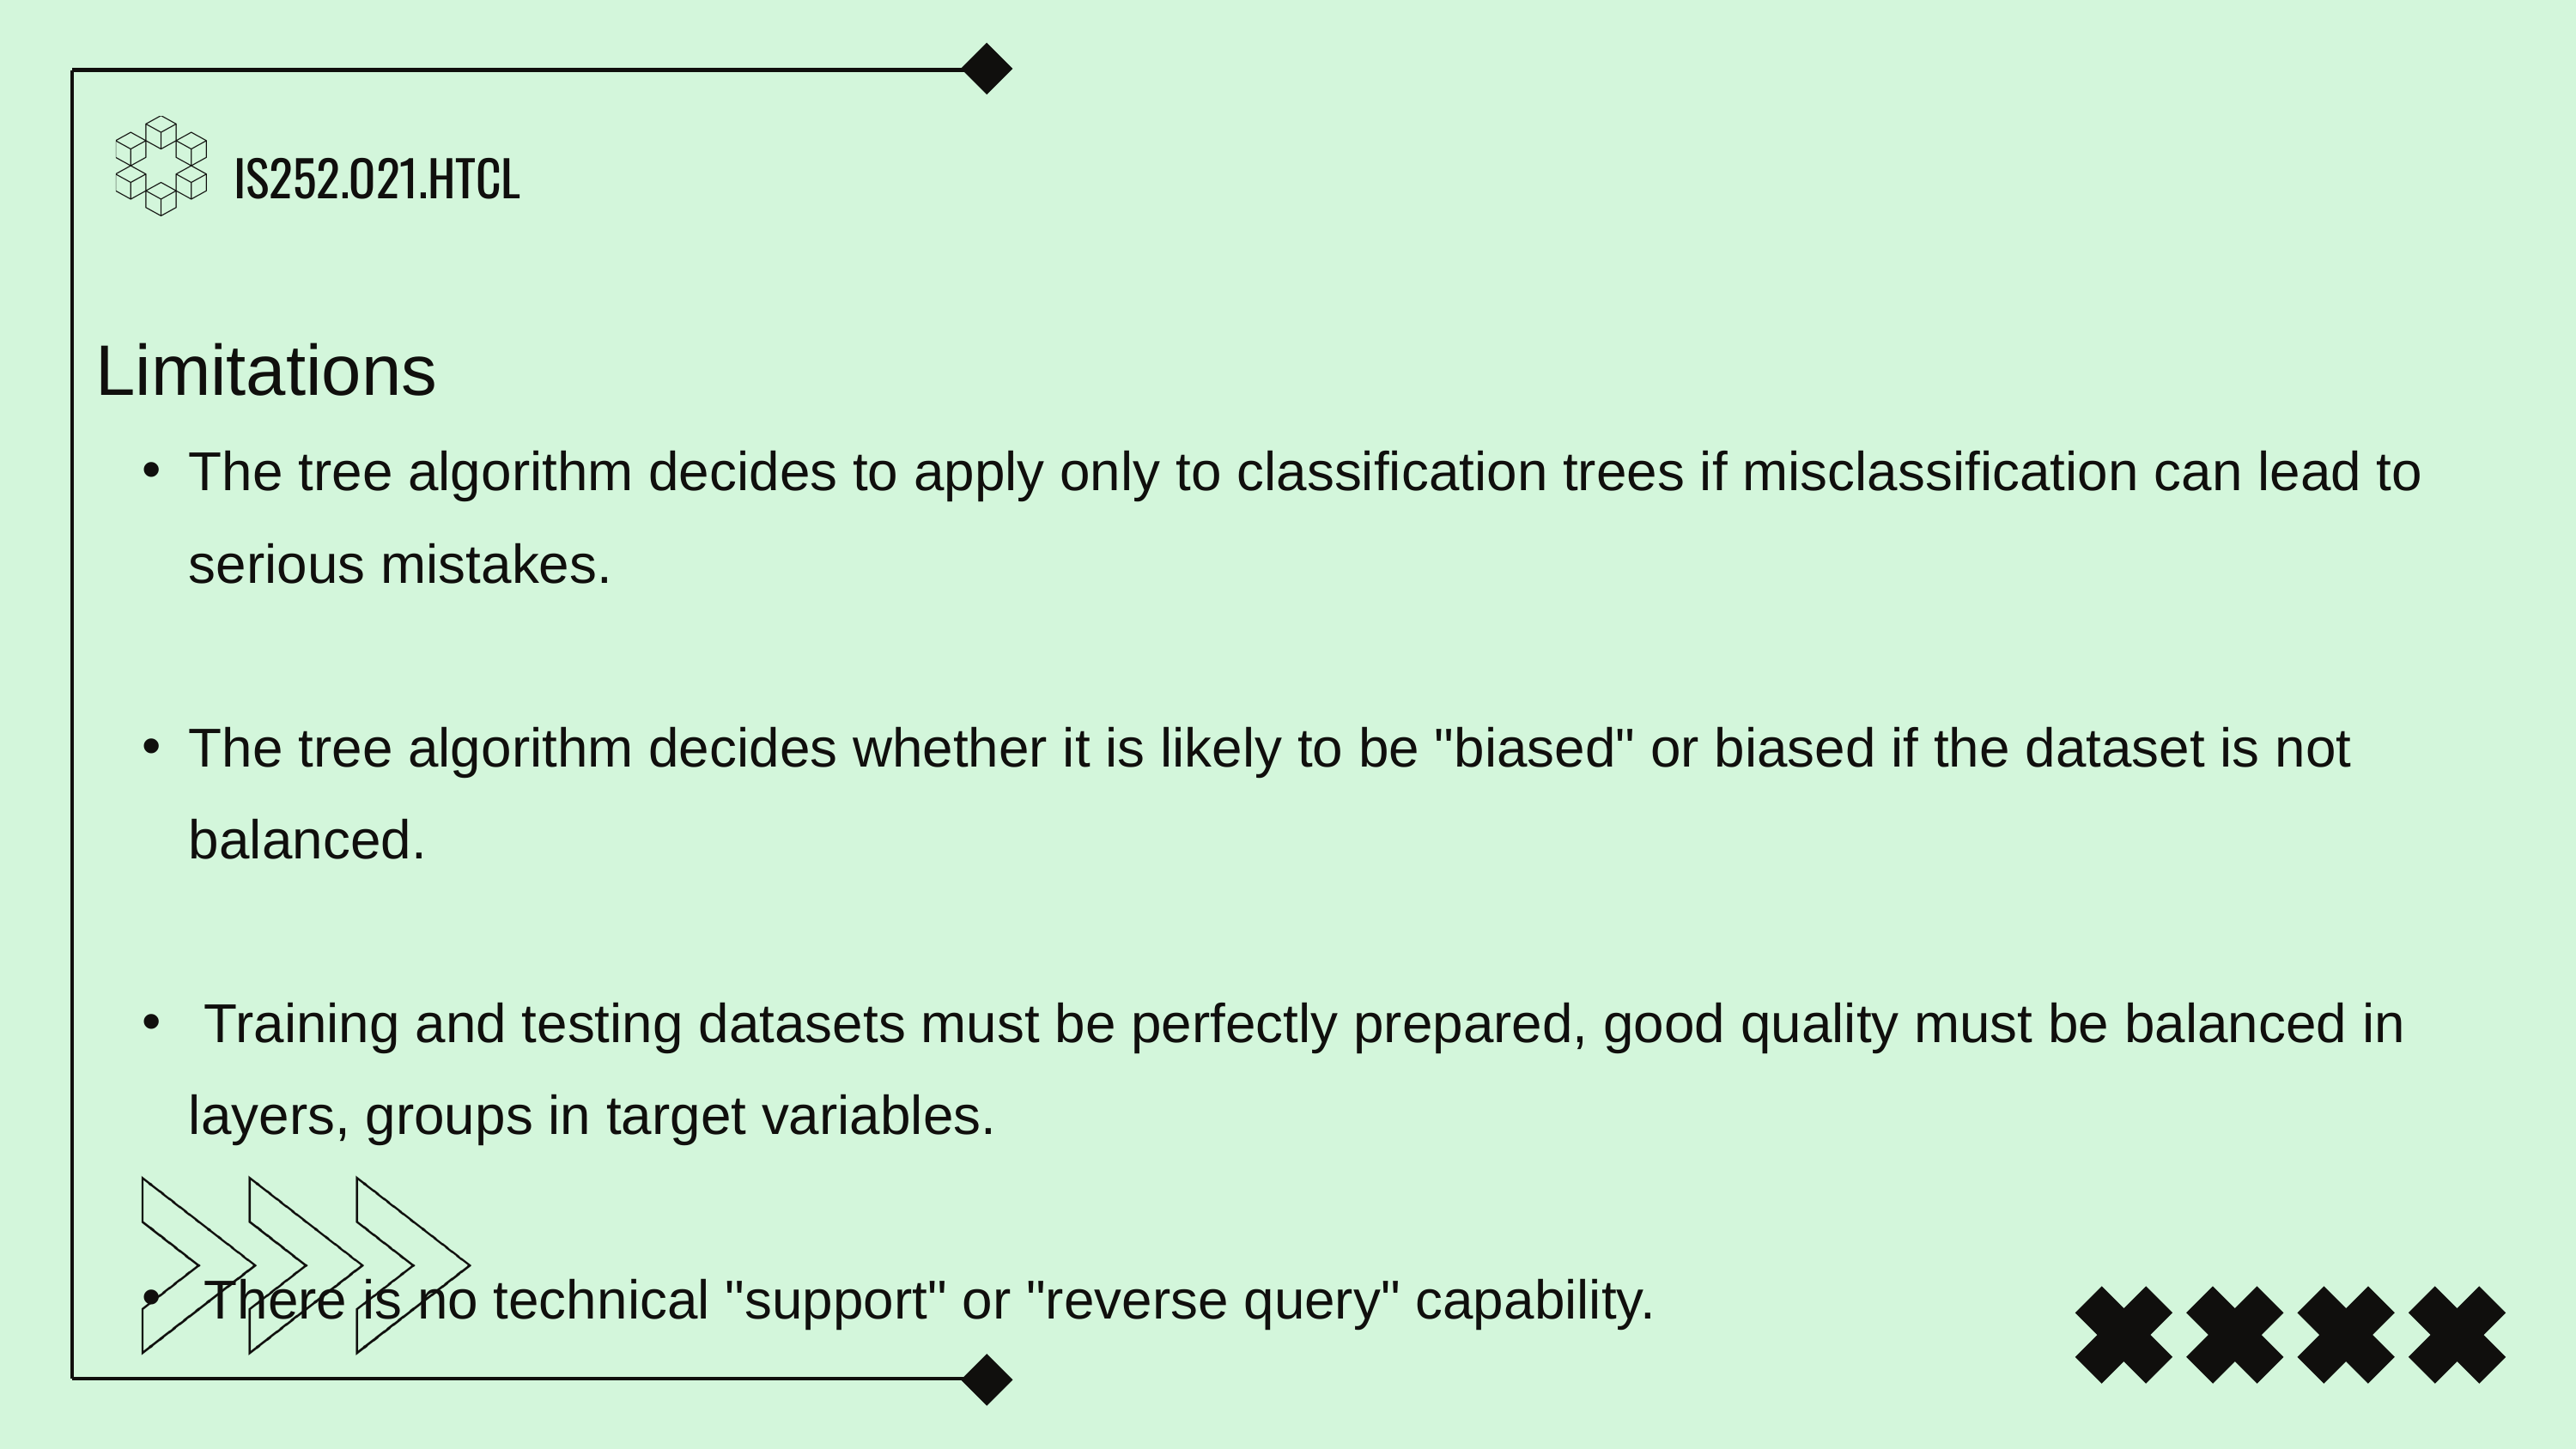

IS252.O21.HTCL
Limitations
The tree algorithm decides to apply only to classification trees if misclassification can lead to serious mistakes.

The tree algorithm decides whether it is likely to be "biased" or biased if the dataset is not balanced.

 Training and testing datasets must be perfectly prepared, good quality must be balanced in layers, groups in target variables.

 There is no technical "support" or "reverse query" capability.